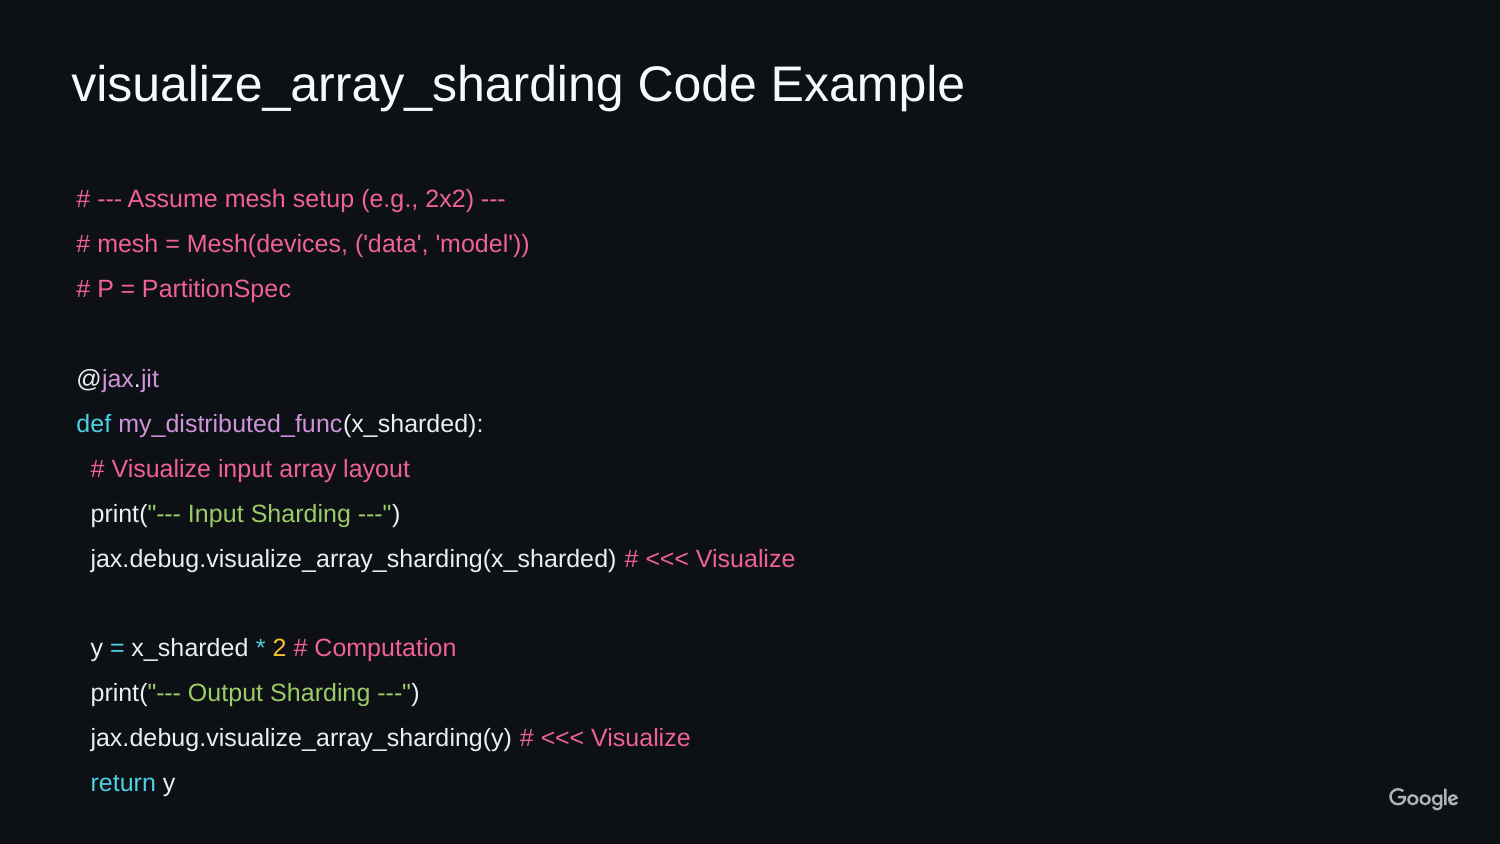

visualize_array_sharding Code Example
# --- Assume mesh setup (e.g., 2x2) ---
# mesh = Mesh(devices, ('data', 'model'))
# P = PartitionSpec

@jax.jit
def my_distributed_func(x_sharded):
  # Visualize input array layout
  print("--- Input Sharding ---")
  jax.debug.visualize_array_sharding(x_sharded) # <<< Visualize

  y = x_sharded * 2 # Computation
  print("--- Output Sharding ---")
  jax.debug.visualize_array_sharding(y) # <<< Visualize
  return y